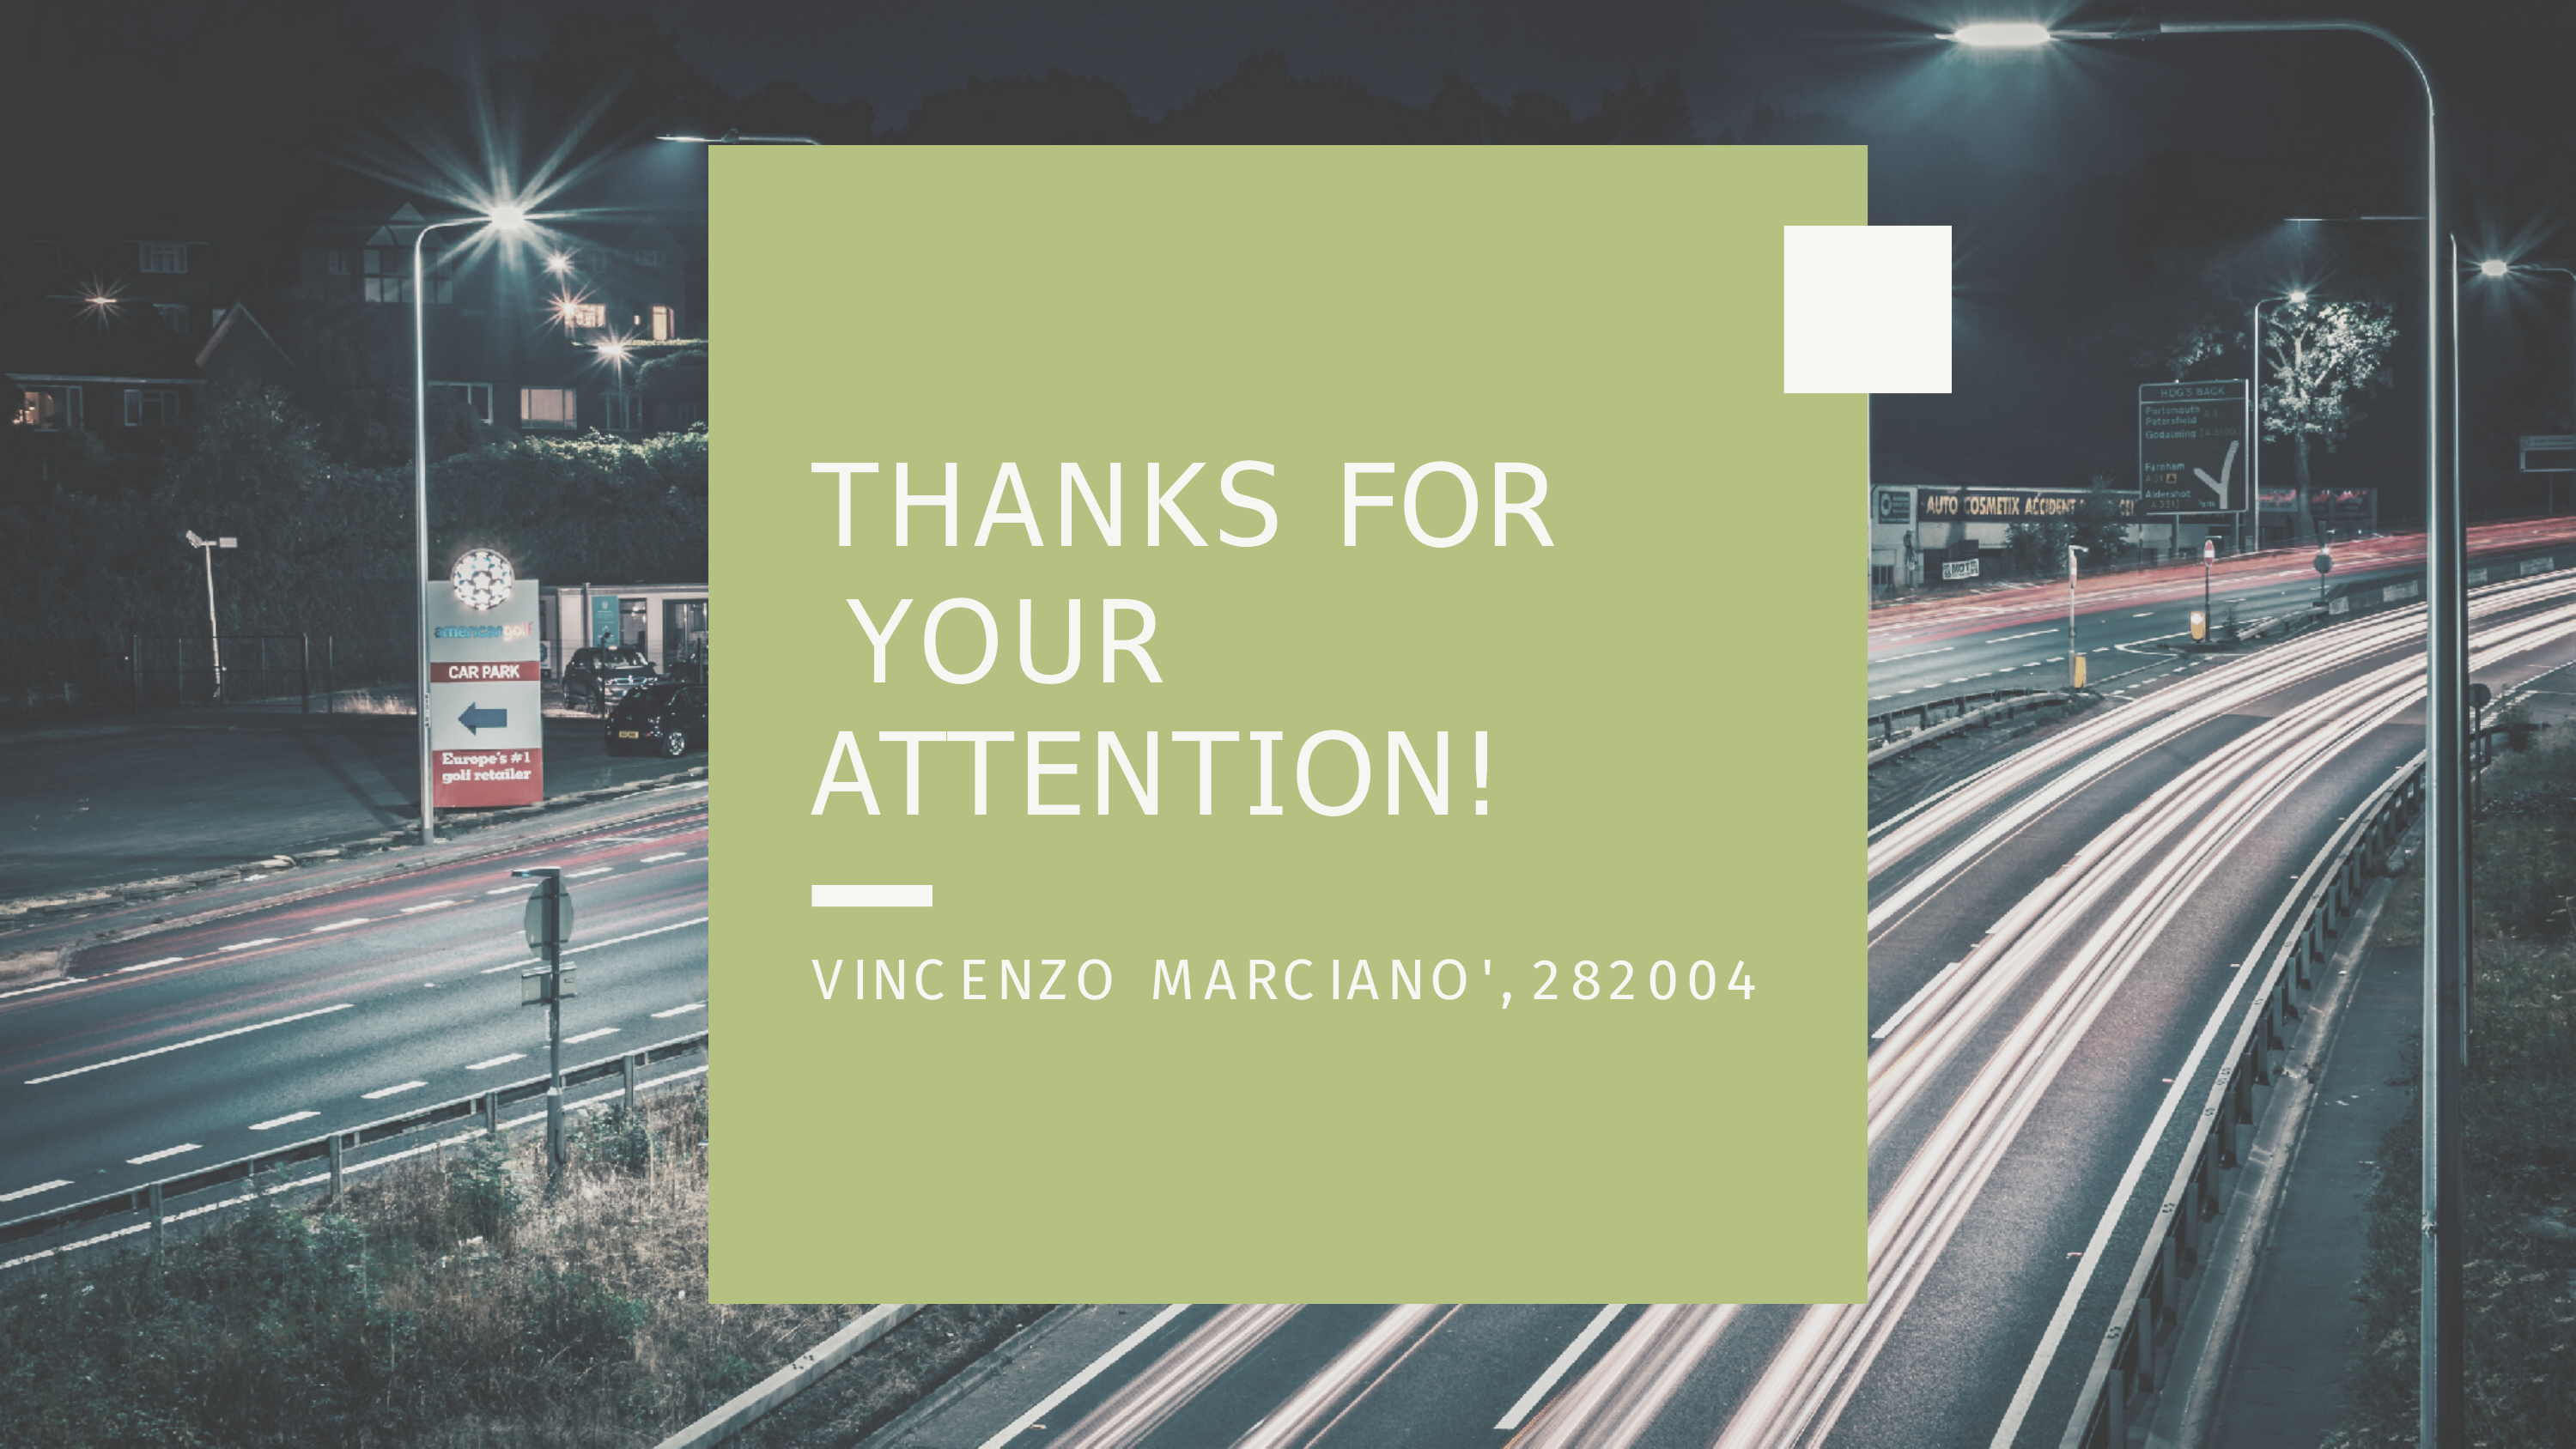

THANKS FOR  YOUR
ATTENTION!
VINCENZO	MARCIANO',	282004